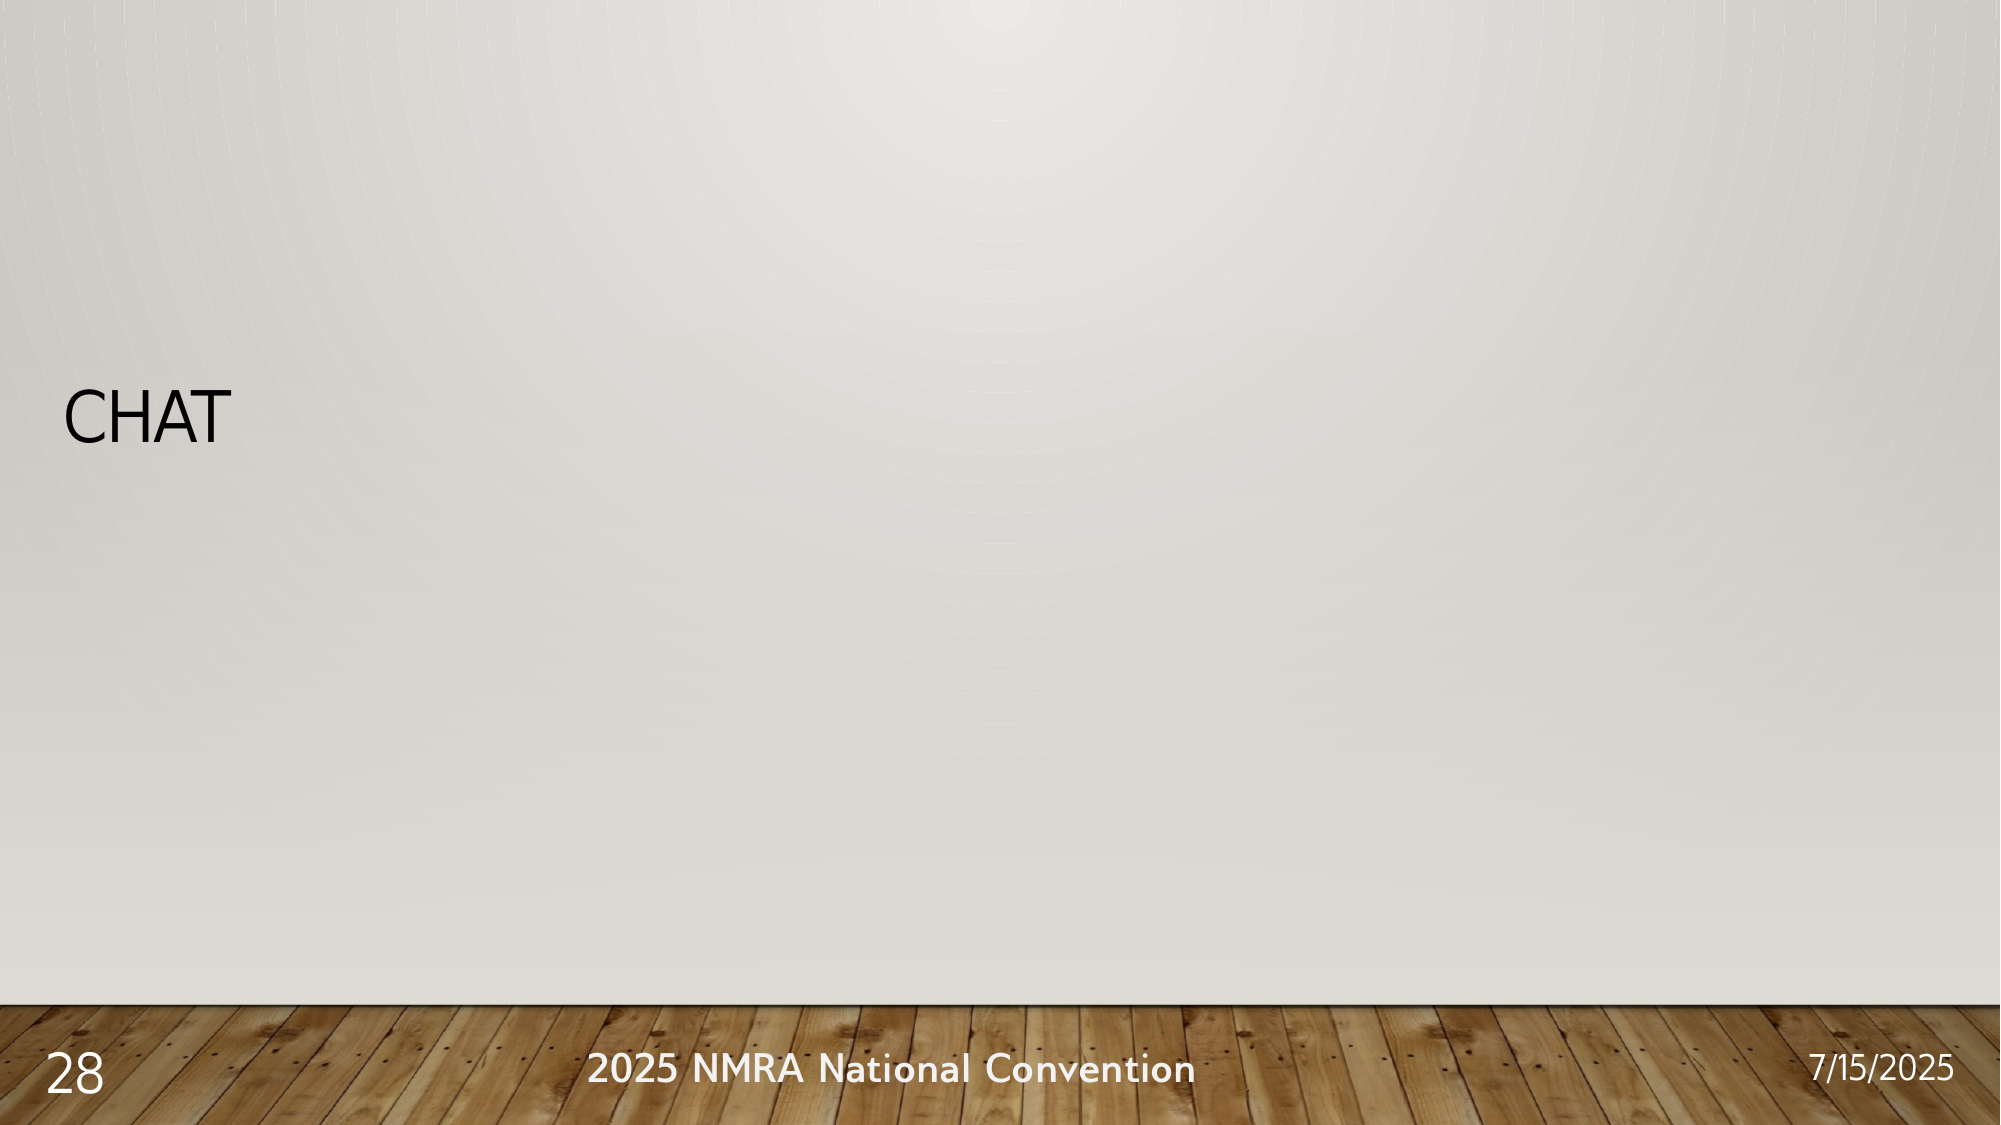

CHAT
28
2025 NMRA National Convention
7/15/2025